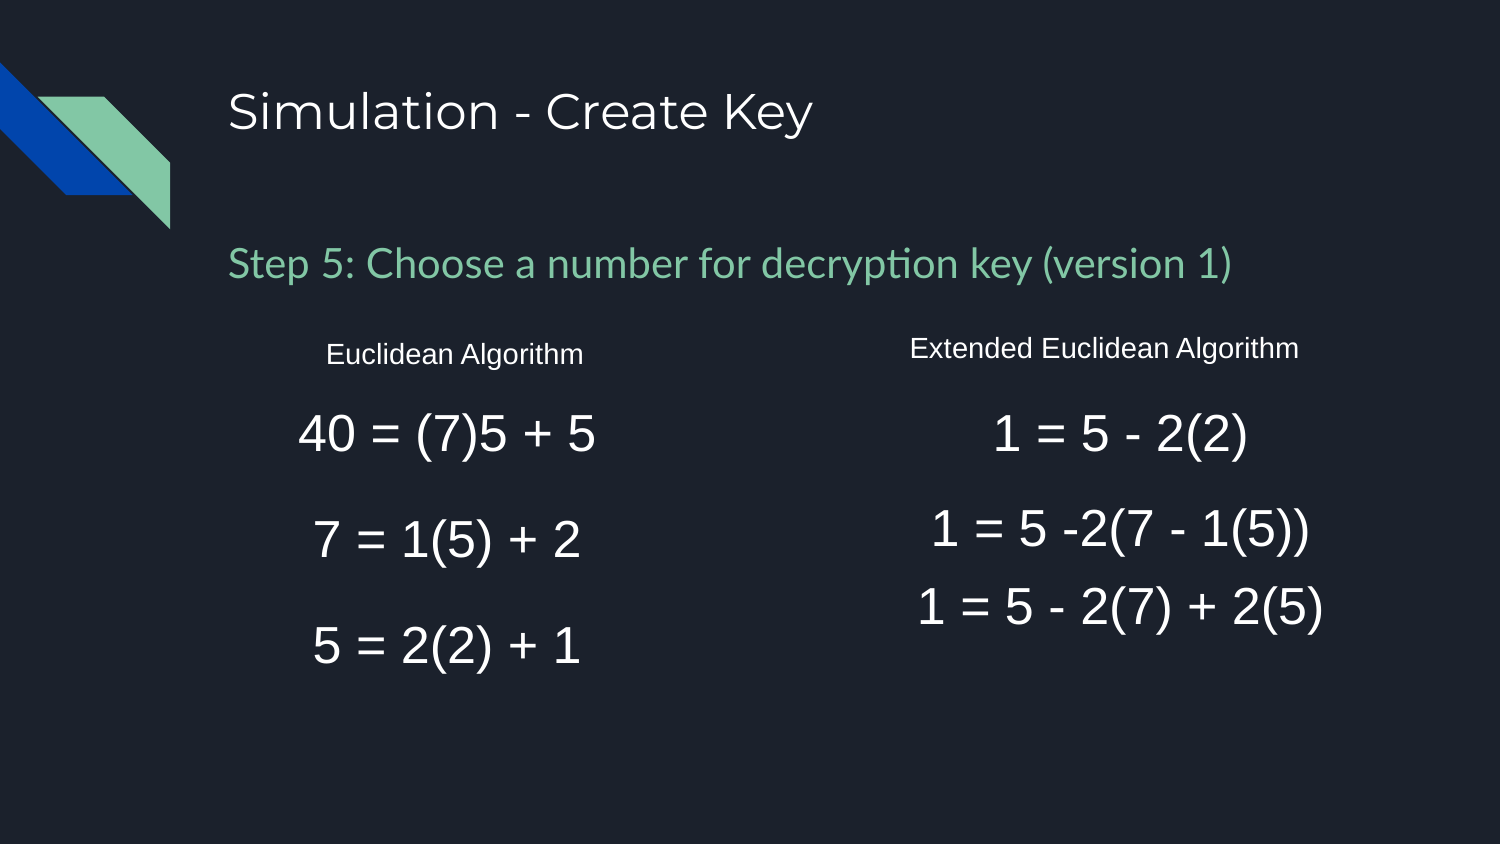

# Simulation - Create Key
Step 5: Choose a number for decryption key (version 1)
Extended Euclidean Algorithm
Euclidean Algorithm
40 = (7)5 + 5
1 = 5 - 2(2)
1 = 5 -2(7 - 1(5))
7 = 1(5) + 2
1 = 5 - 2(7) + 2(5)
5 = 2(2) + 1